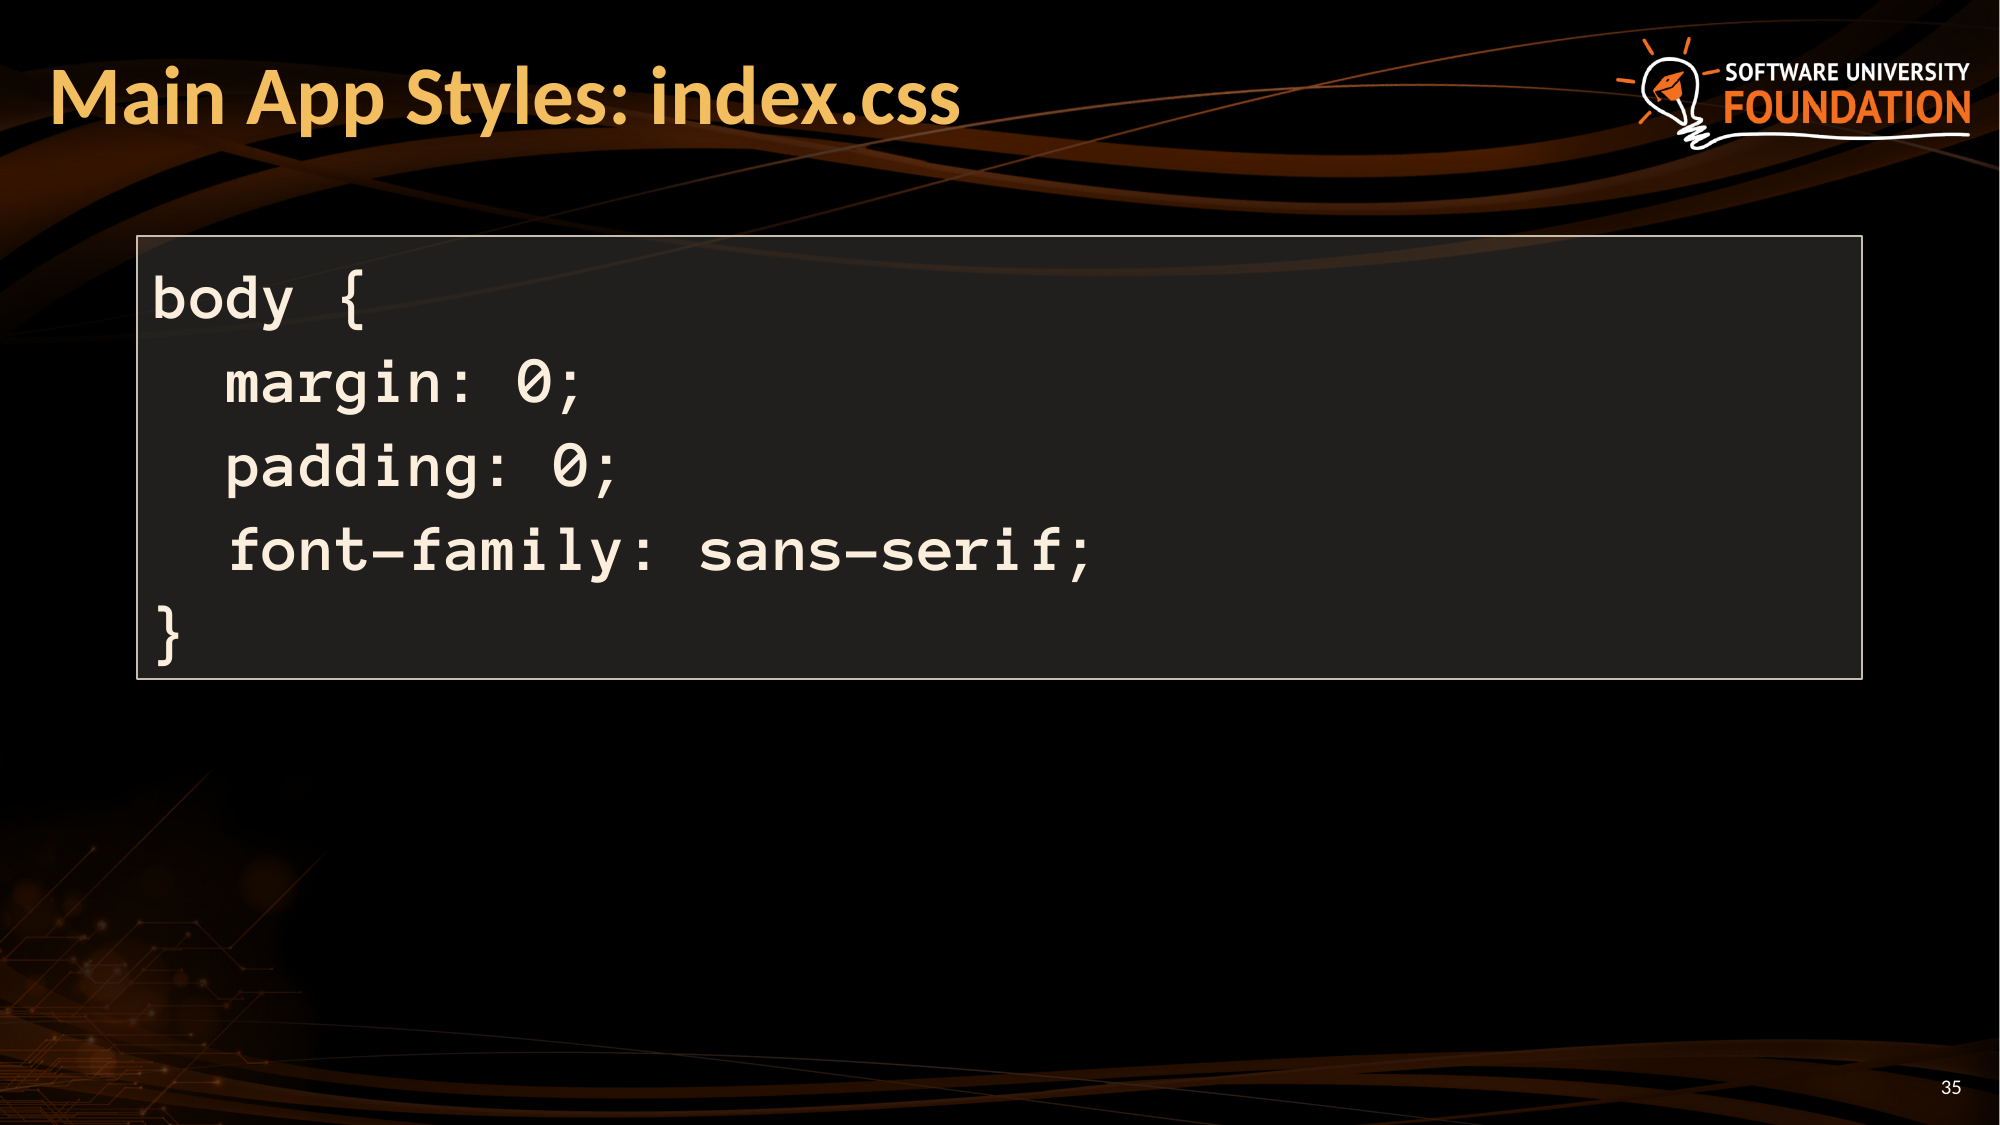

# Main App Styles: index.css
body {
  margin: 0;
  padding: 0;
  font-family: sans-serif;
}
35